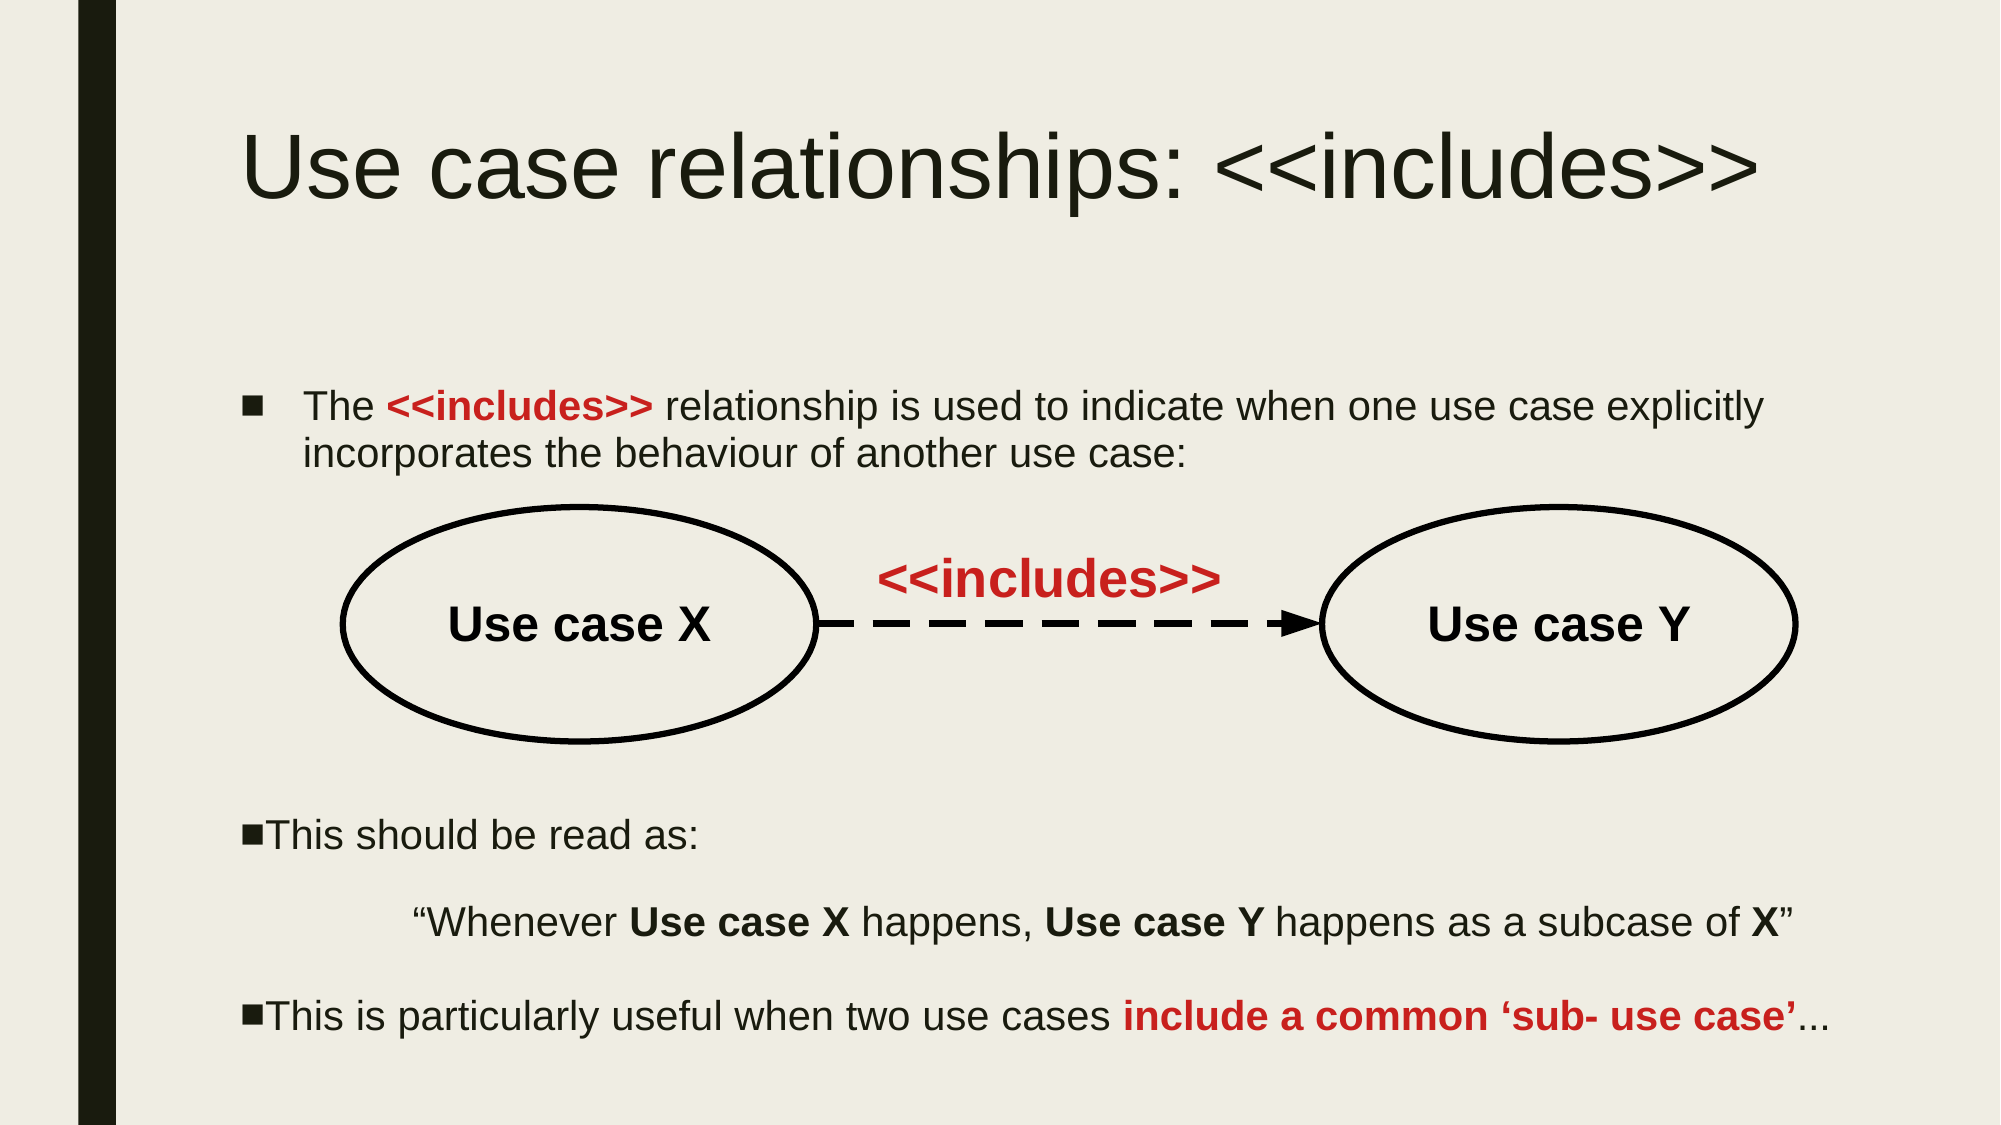

# Use case relationships: <<includes>>
The <<includes>> relationship is used to indicate when one use case explicitly incorporates the behaviour of another use case:

This should be read as:
	“Whenever Use case X happens, Use case Y happens as a subcase of X”
This is particularly useful when two use cases include a common ‘sub- use case’...

<<includes>>
Use case X
Use case Y